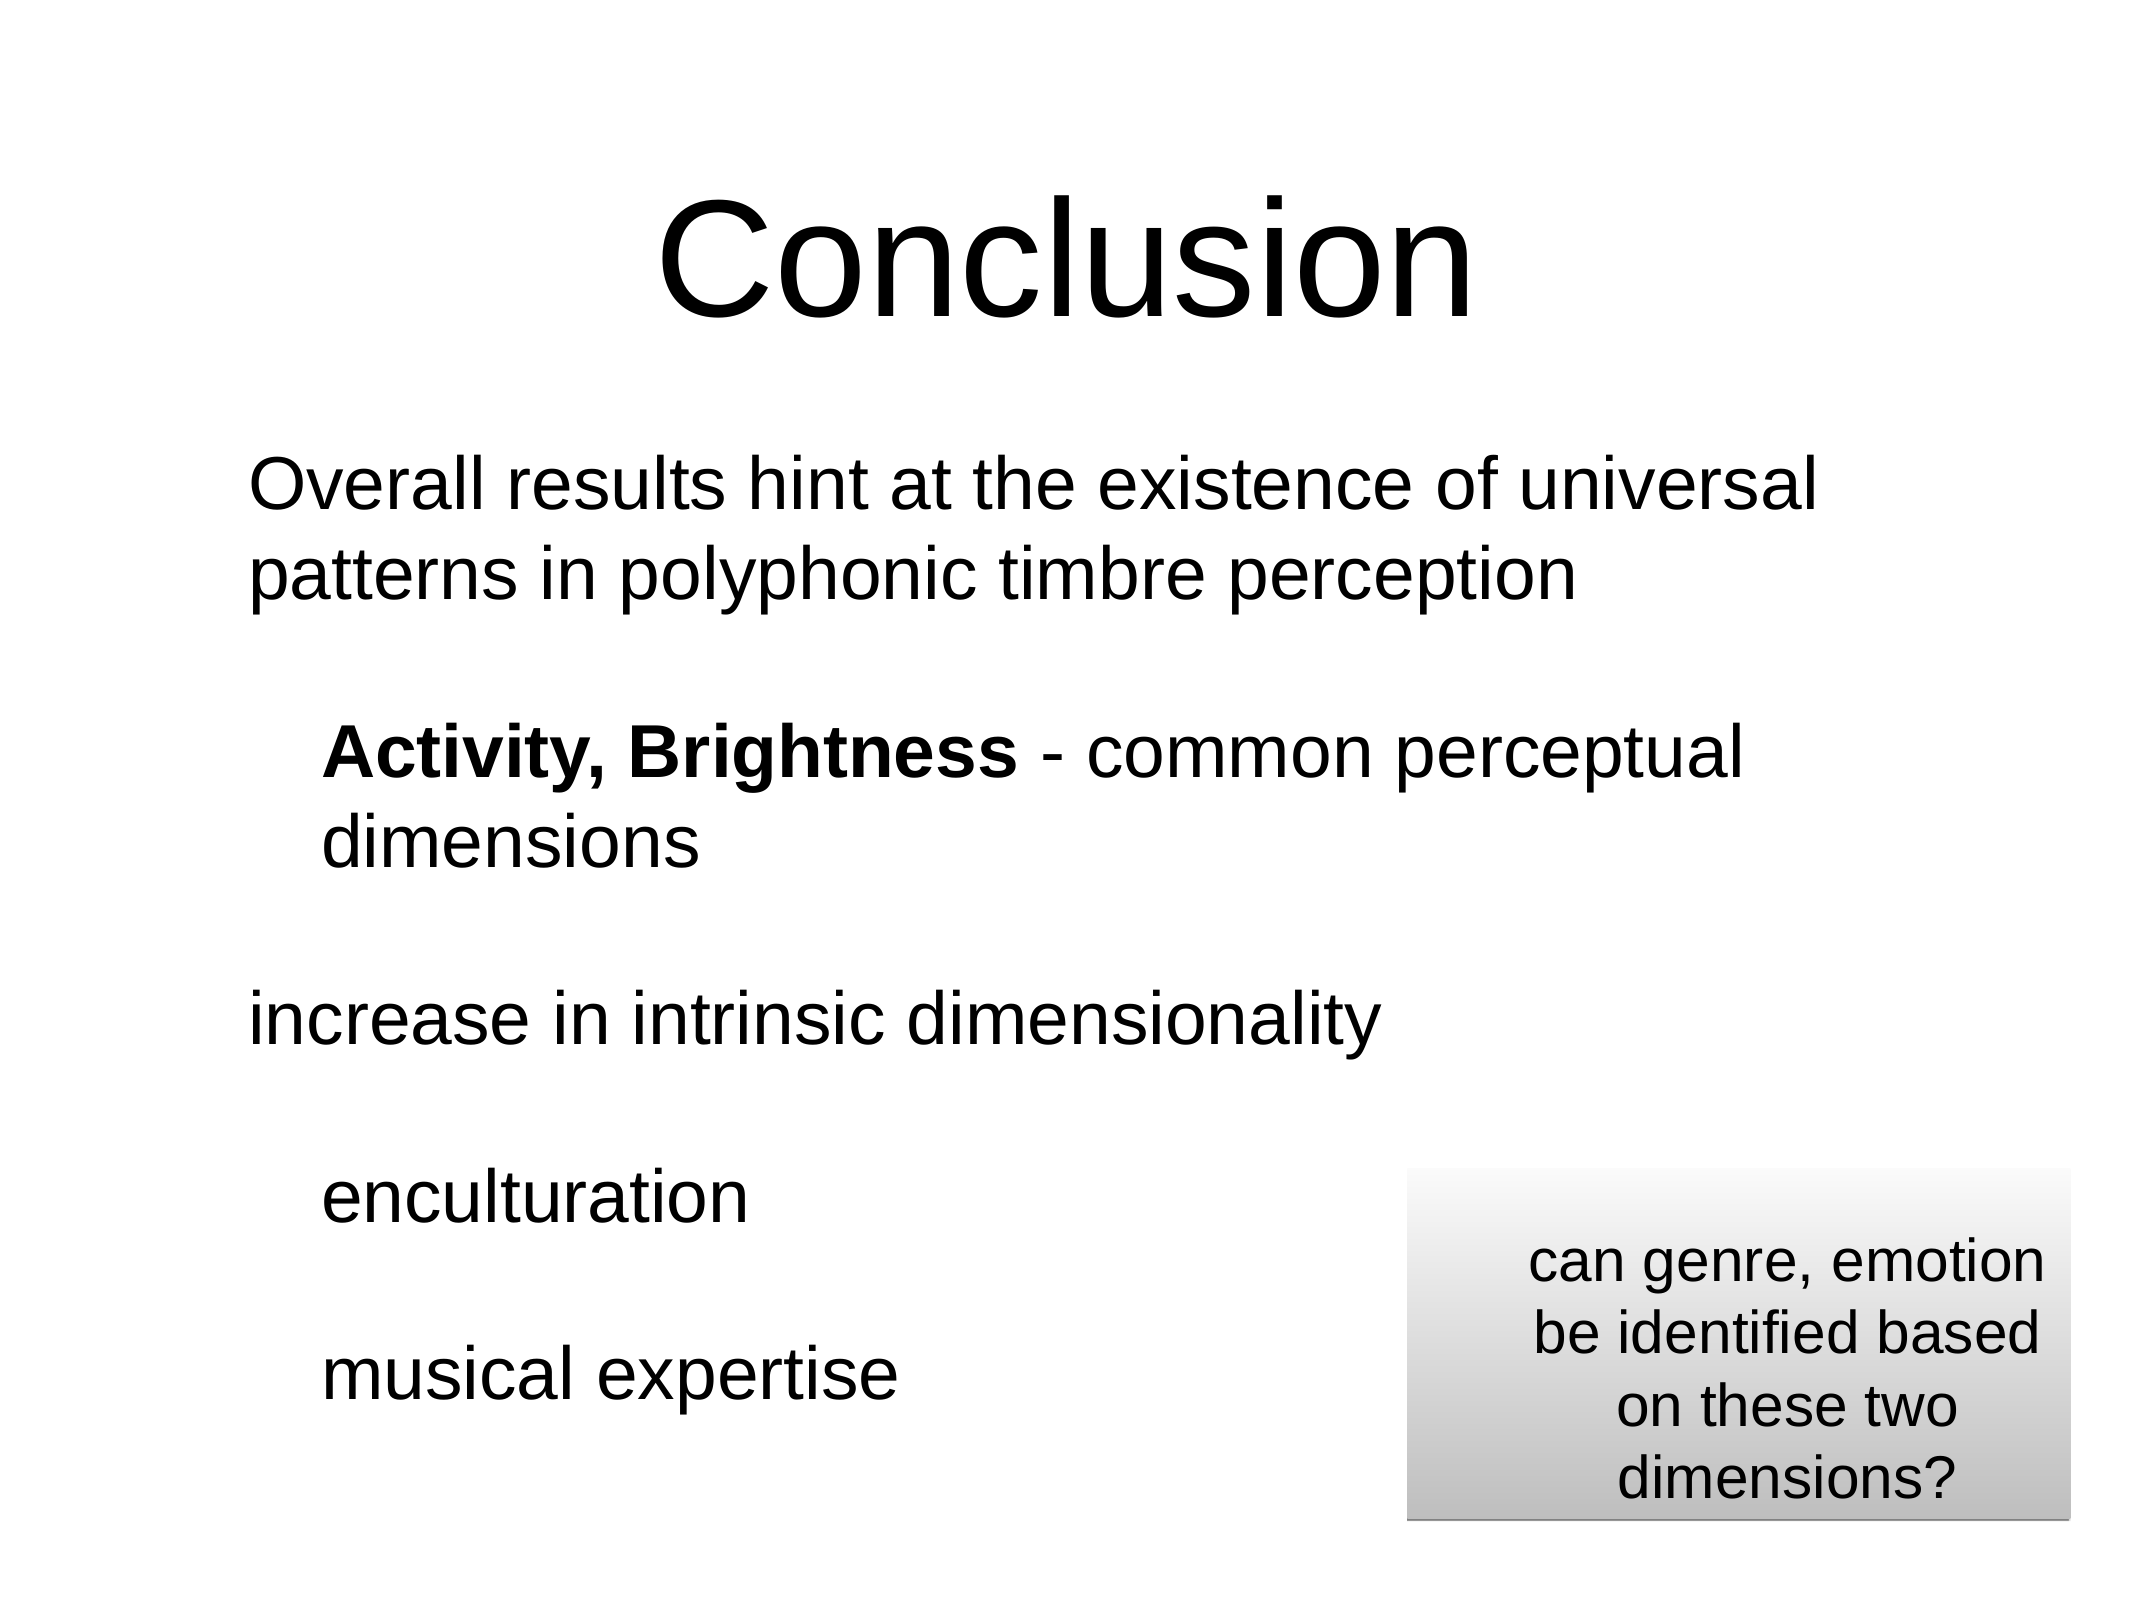

Conclusion
Overall results hint at the existence of universal patterns in polyphonic timbre perception
Activity, Brightness - common perceptual dimensions
increase in intrinsic dimensionality
enculturation
musical expertise

can genre, emotion be identified based on these two dimensions?